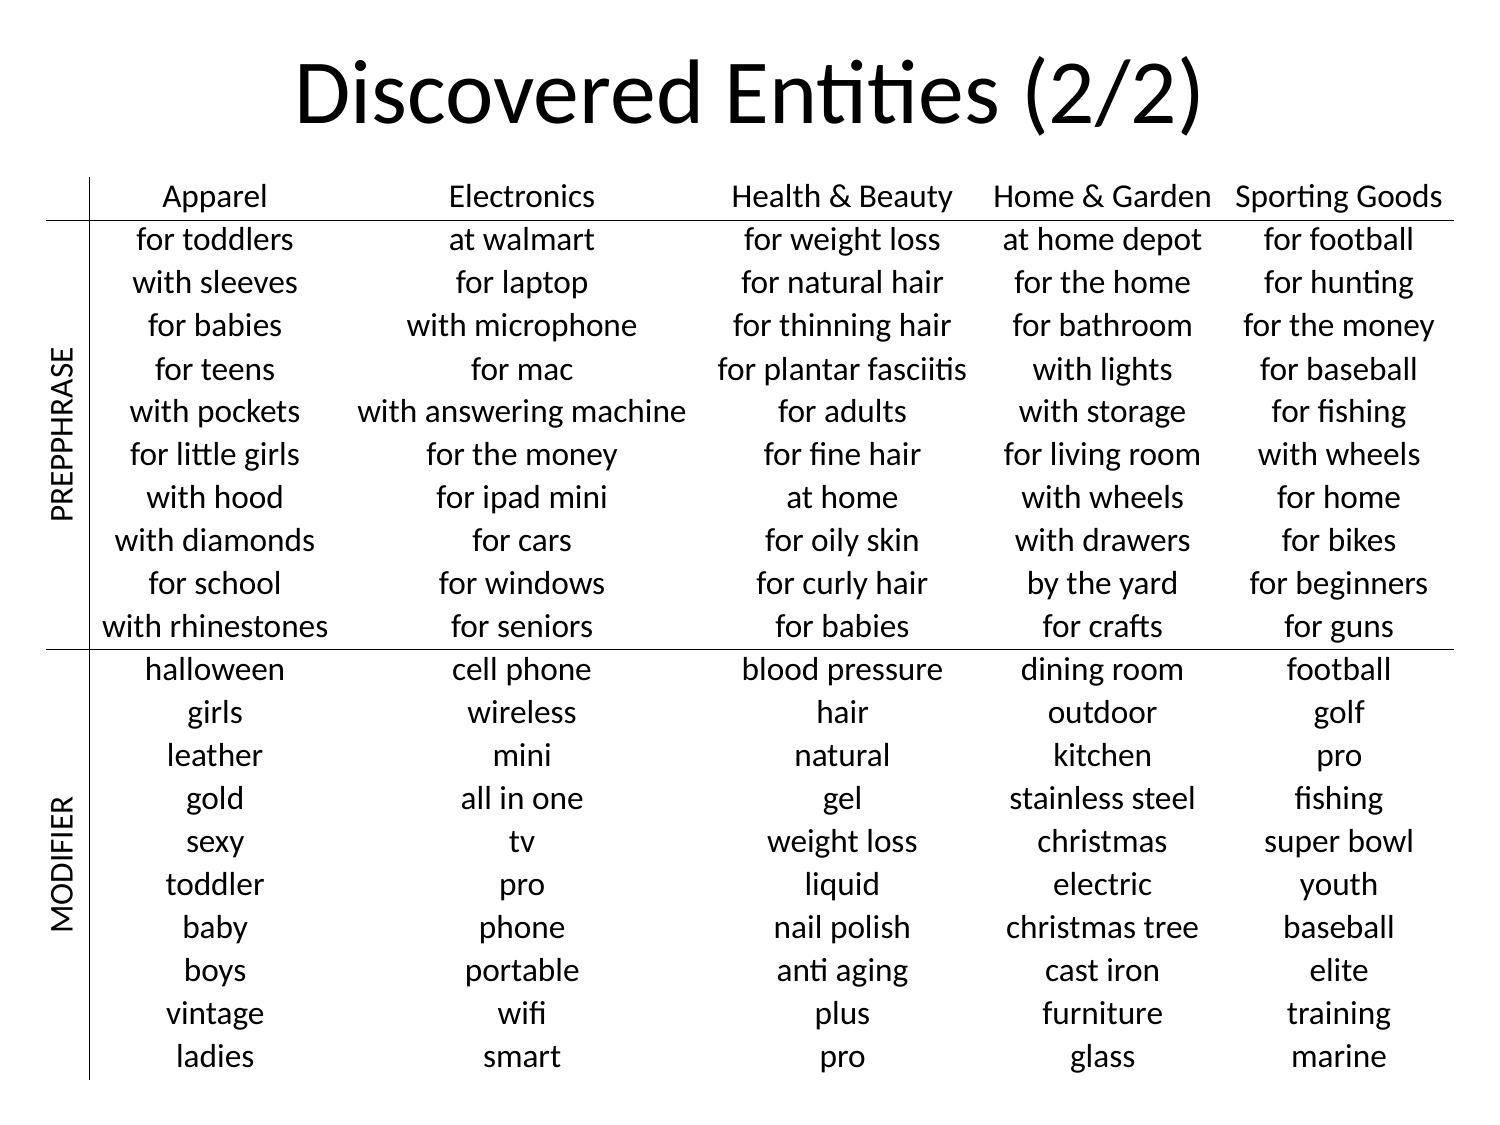

Discovered Entities (2/2)
|  | Apparel | Electronics | Health & Beauty | Home & Garden | Sporting Goods |
| --- | --- | --- | --- | --- | --- |
| PrepPhrase | for toddlers | at walmart | for weight loss | at home depot | for football |
|  | with sleeves | for laptop | for natural hair | for the home | for hunting |
|  | for babies | with microphone | for thinning hair | for bathroom | for the money |
|  | for teens | for mac | for plantar fasciitis | with lights | for baseball |
|  | with pockets | with answering machine | for adults | with storage | for fishing |
|  | for little girls | for the money | for fine hair | for living room | with wheels |
|  | with hood | for ipad mini | at home | with wheels | for home |
|  | with diamonds | for cars | for oily skin | with drawers | for bikes |
|  | for school | for windows | for curly hair | by the yard | for beginners |
|  | with rhinestones | for seniors | for babies | for crafts | for guns |
| Modifier | halloween | cell phone | blood pressure | dining room | football |
|  | girls | wireless | hair | outdoor | golf |
|  | leather | mini | natural | kitchen | pro |
|  | gold | all in one | gel | stainless steel | fishing |
|  | sexy | tv | weight loss | christmas | super bowl |
|  | toddler | pro | liquid | electric | youth |
|  | baby | phone | nail polish | christmas tree | baseball |
|  | boys | portable | anti aging | cast iron | elite |
|  | vintage | wifi | plus | furniture | training |
|  | ladies | smart | pro | glass | marine |